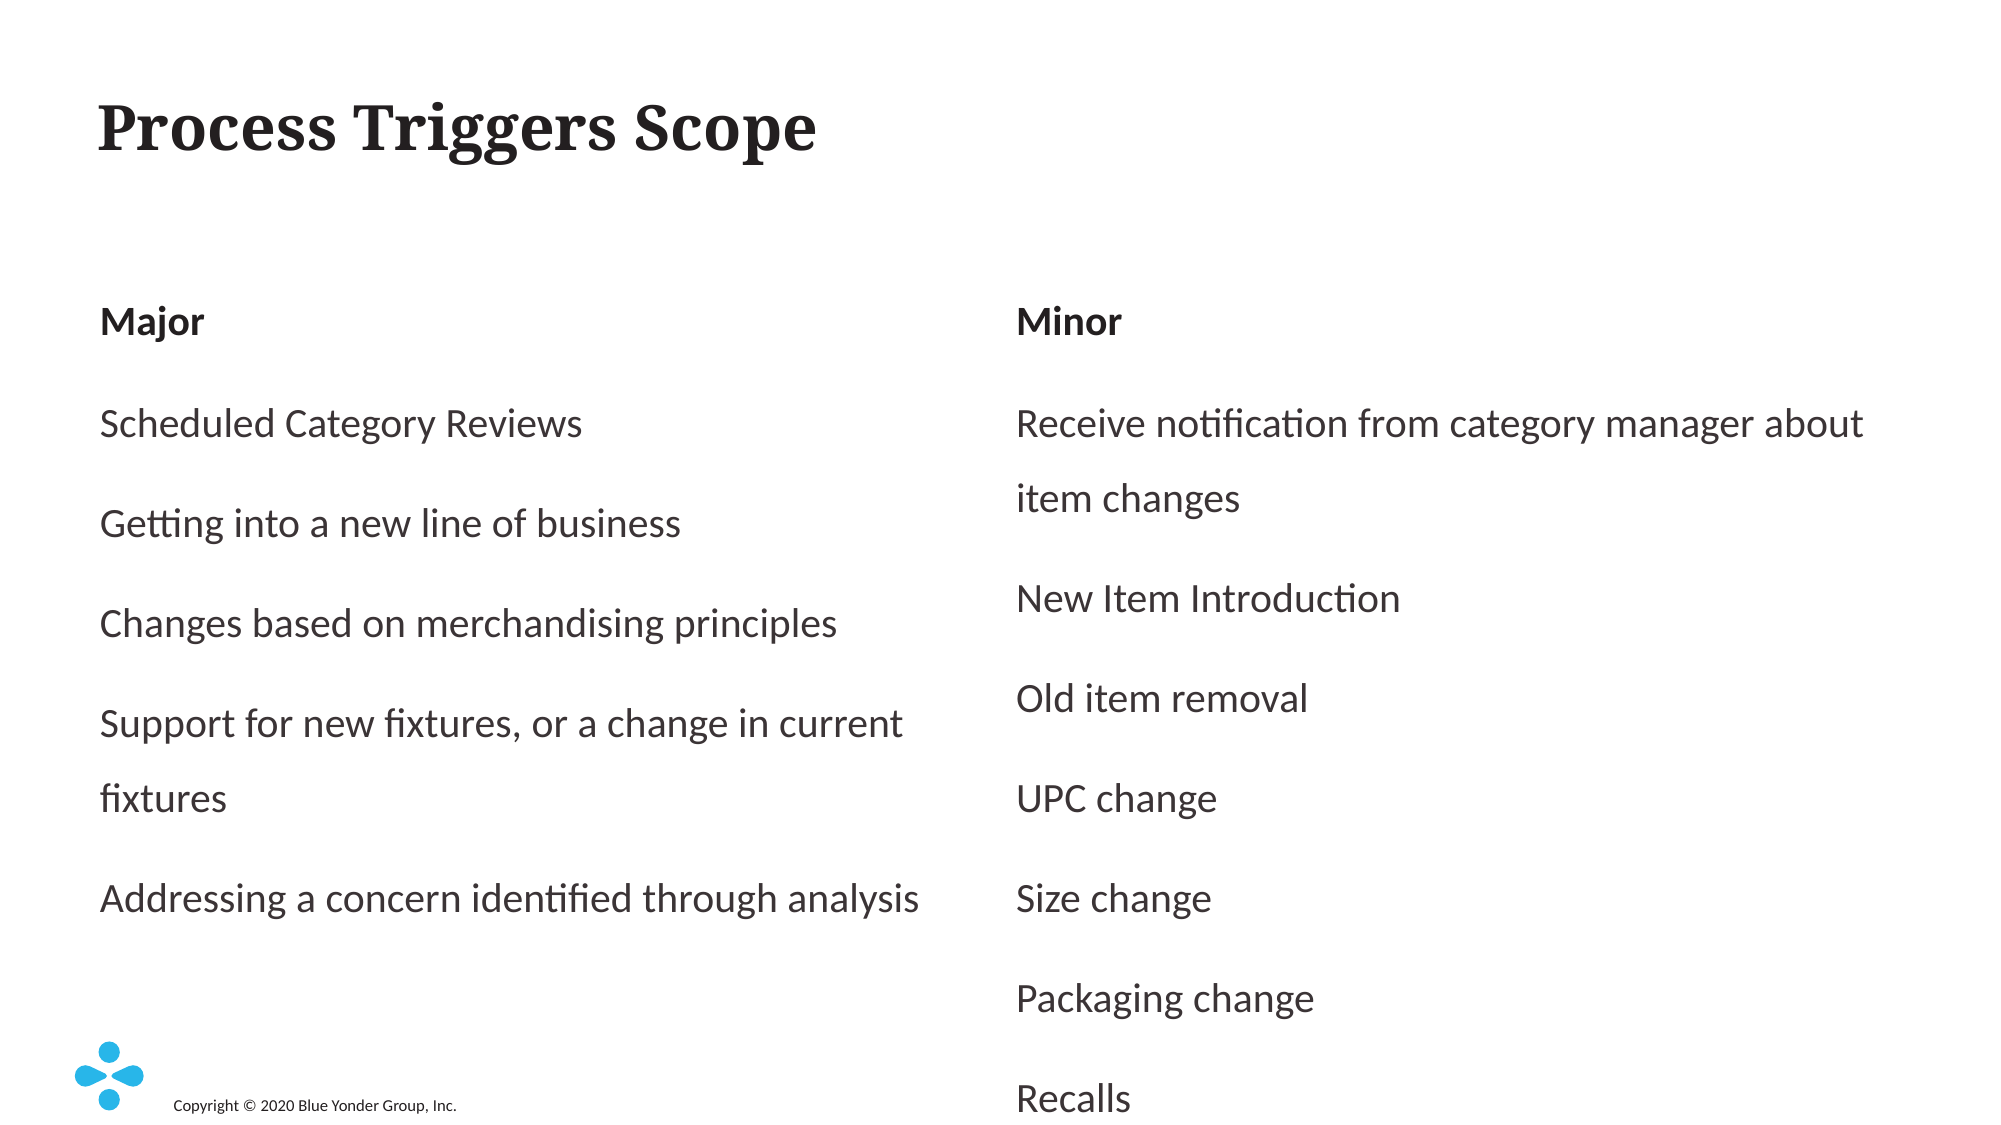

# Process Triggers Scope
Major
Minor
Scheduled Category Reviews
Getting into a new line of business
Changes based on merchandising principles
Support for new fixtures, or a change in current fixtures
Addressing a concern identified through analysis
Receive notification from category manager about item changes
New Item Introduction
Old item removal
UPC change
Size change
Packaging change
Recalls